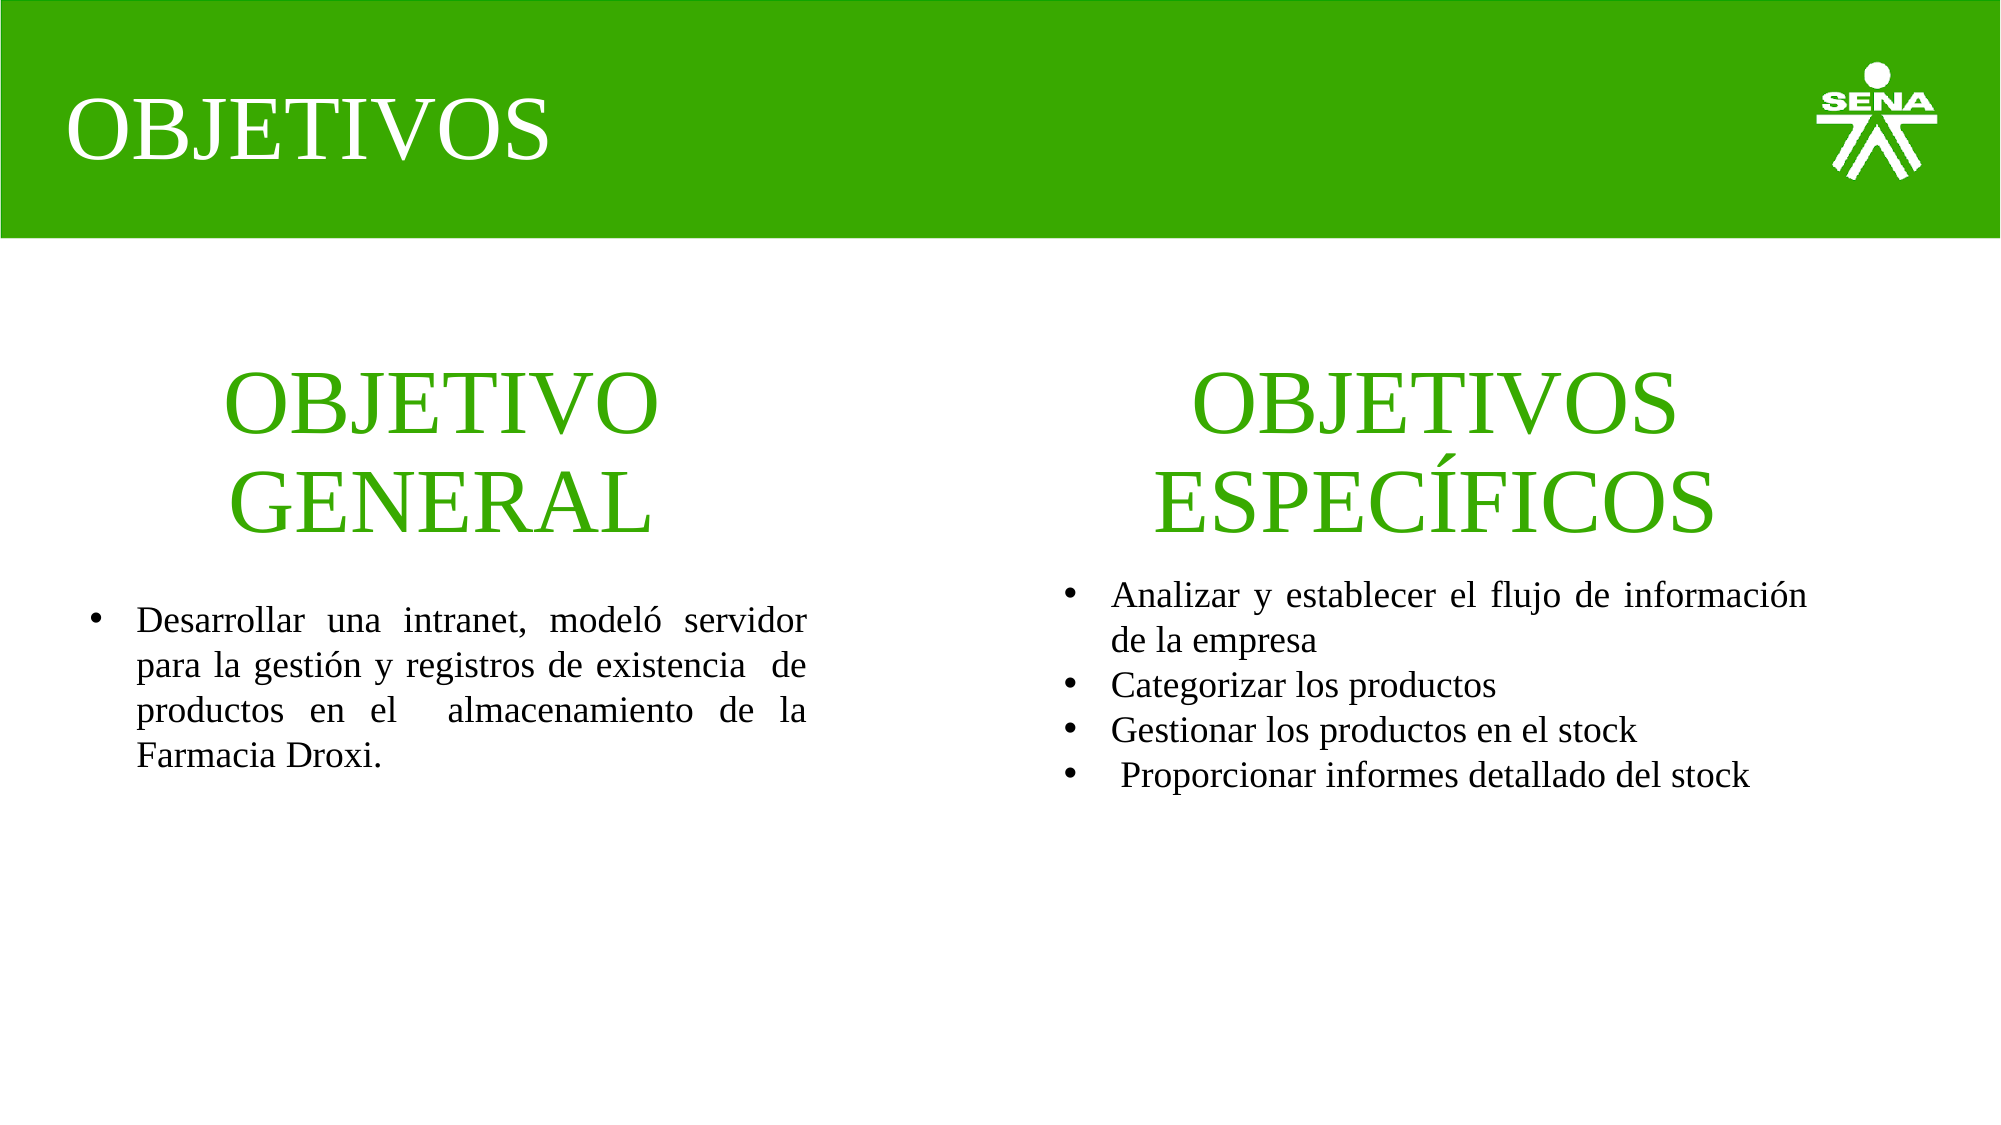

# OBJETIVOS
OBJETIVO GENERAL
OBJETIVOS ESPECÍFICOS
Analizar y establecer el flujo de información de la empresa
Categorizar los productos
Gestionar los productos en el stock
 Proporcionar informes detallado del stock
Desarrollar una intranet, modeló servidor para la gestión y registros de existencia  de productos en el  almacenamiento de la Farmacia Droxi.